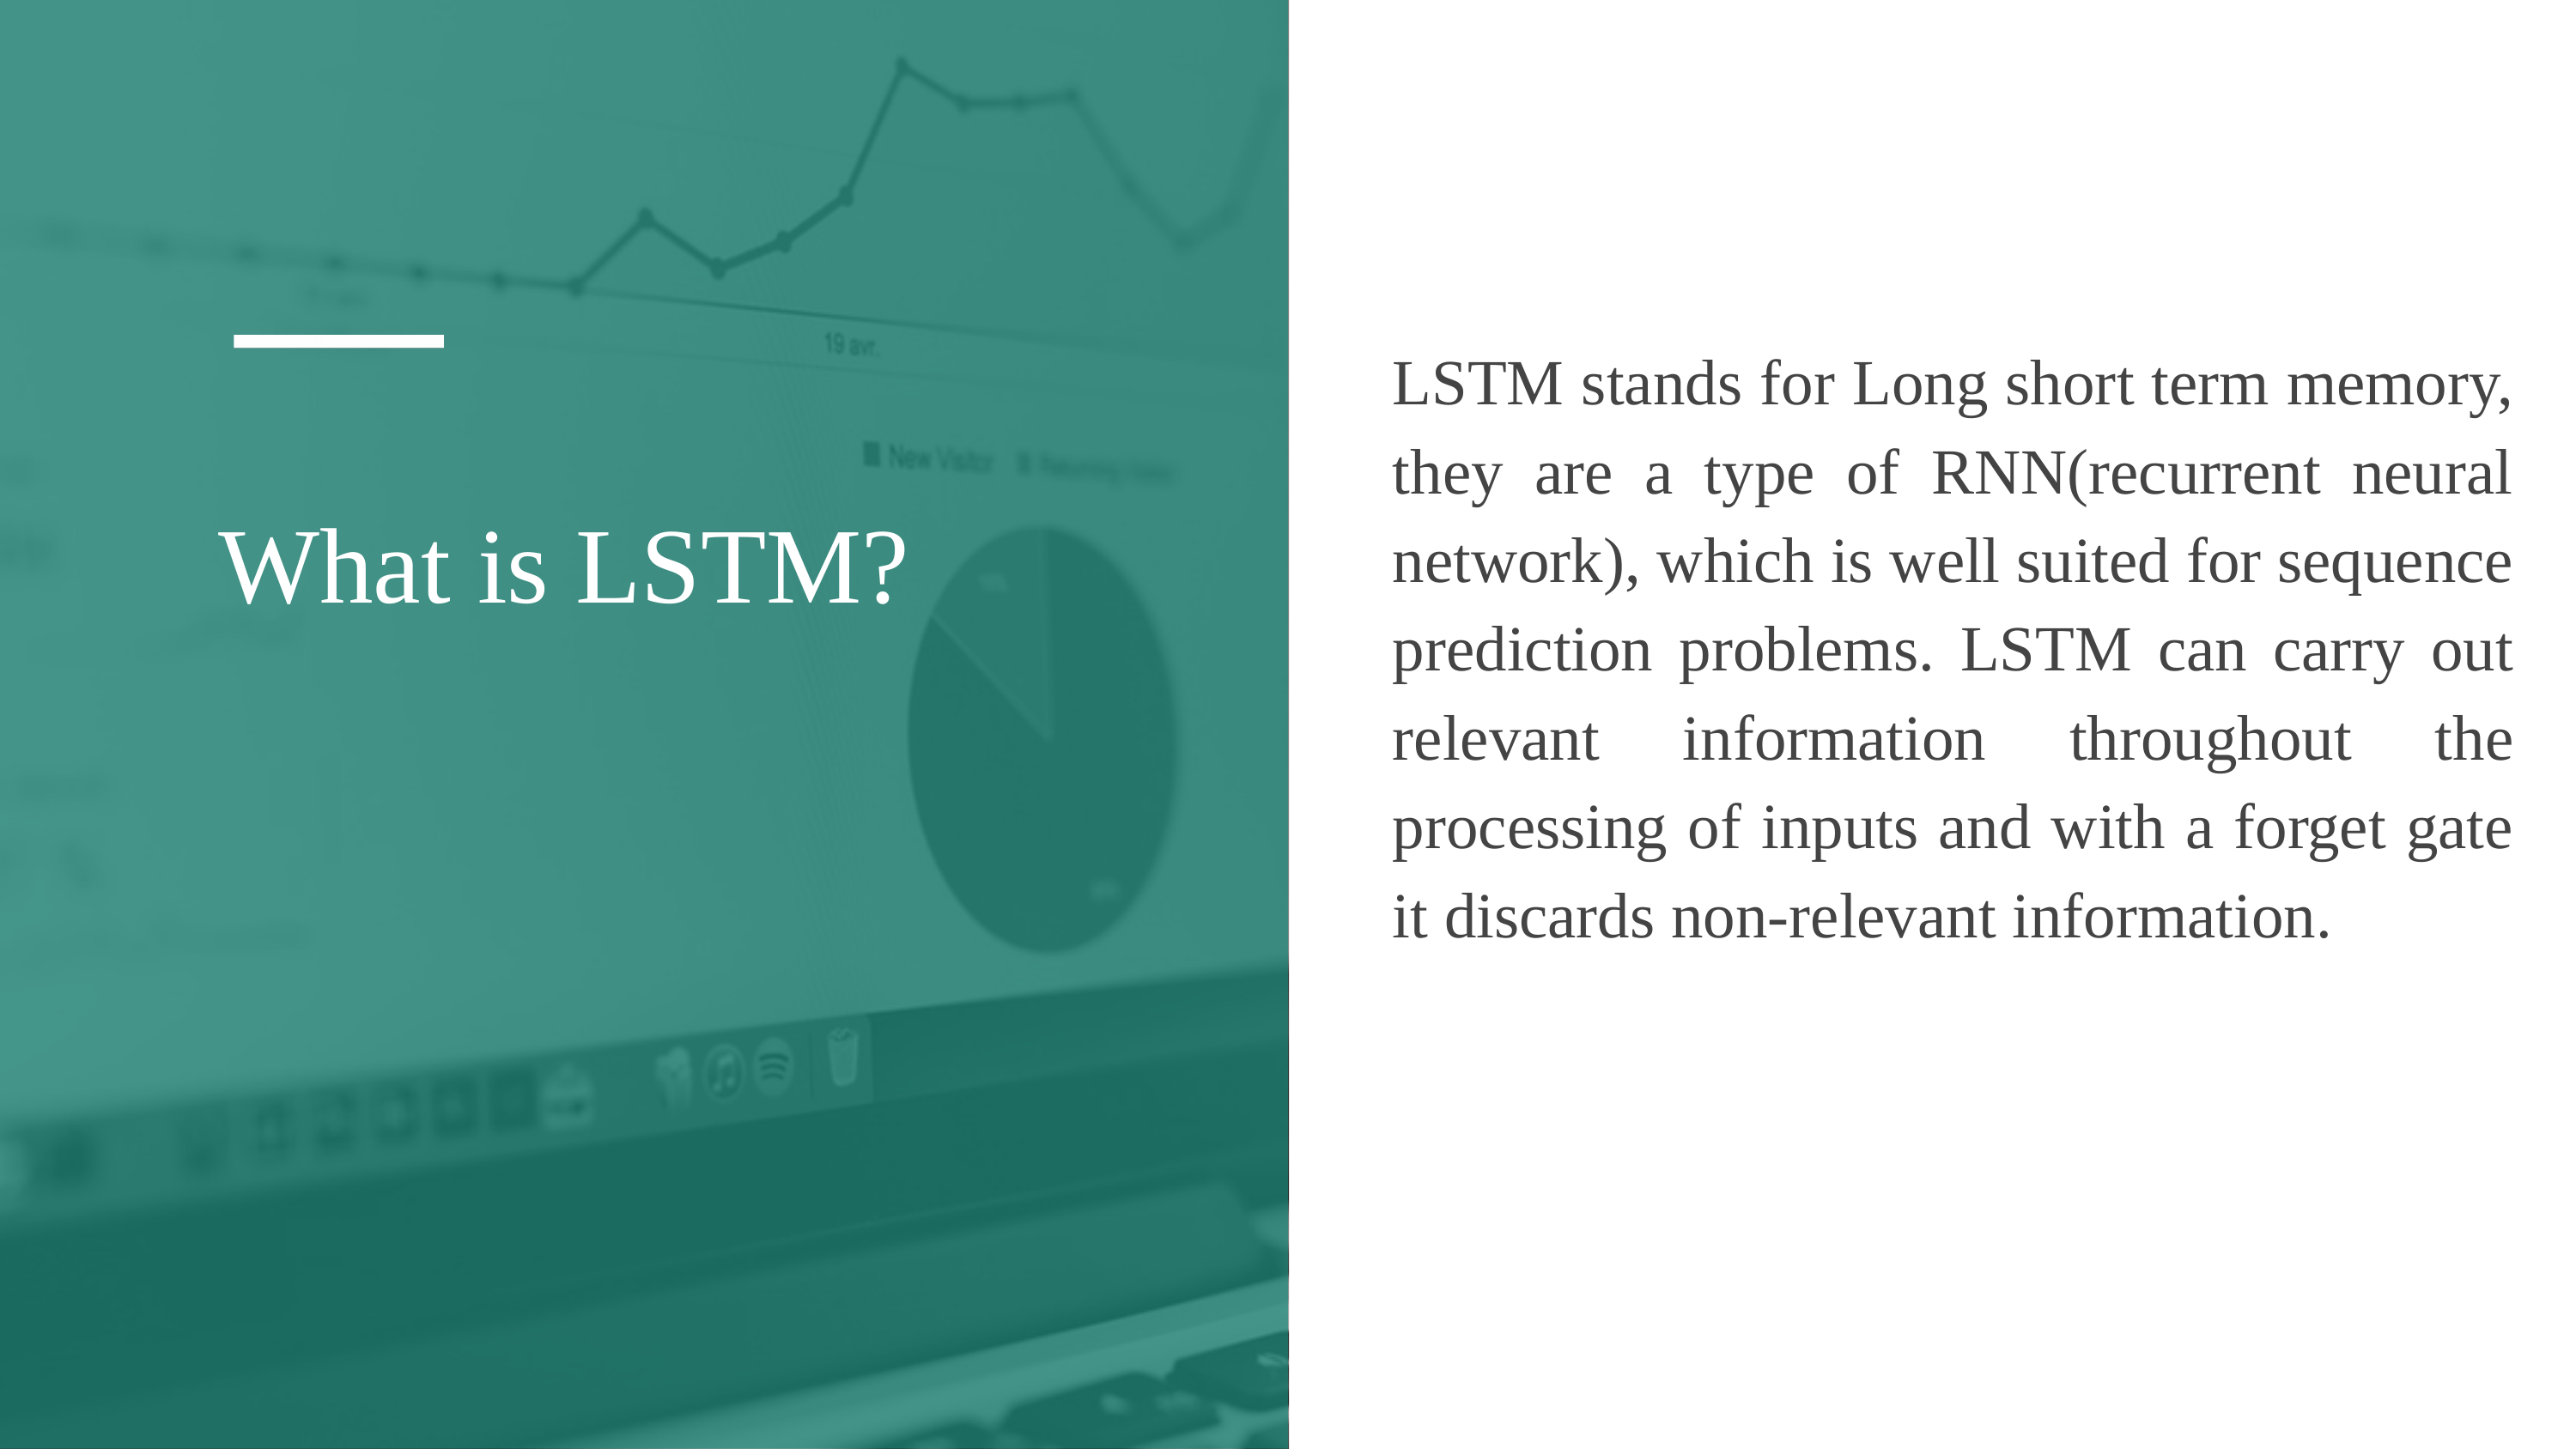

LSTM stands for Long short term memory, they are a type of RNN(recurrent neural network), which is well suited for sequence prediction problems. LSTM can carry out relevant information throughout the processing of inputs and with a forget gate it discards non-relevant information.

What is LSTM?